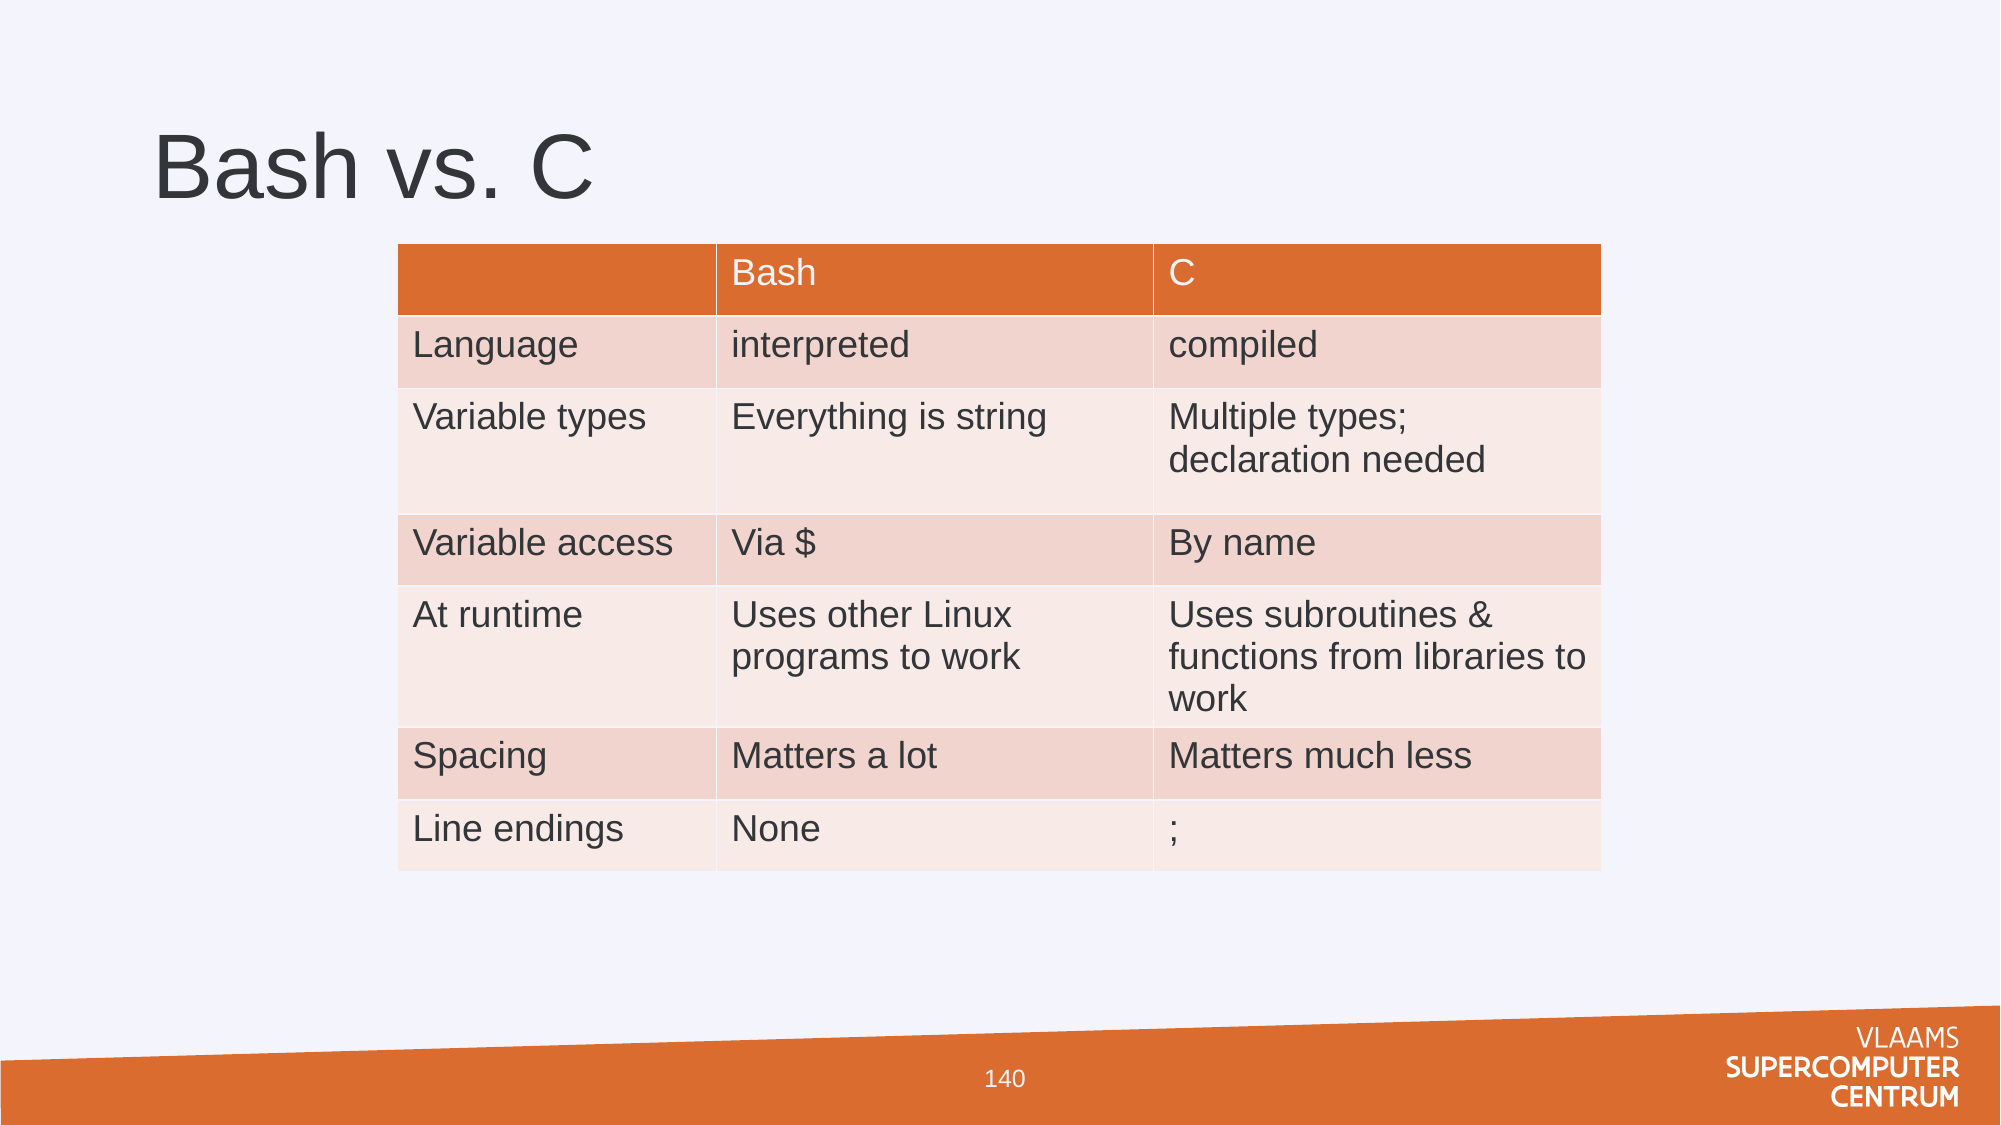

# Bash vs. C
|  | Bash | C |
| --- | --- | --- |
| Language | interpreted | compiled |
| Variable types | Everything is string | Multiple types; declaration needed |
| Variable access | Via $ | By name |
| At runtime | Uses other Linux programs to work | Uses subroutines & functions from libraries to work |
| Spacing | Matters a lot | Matters much less |
| Line endings | None | ; |
140